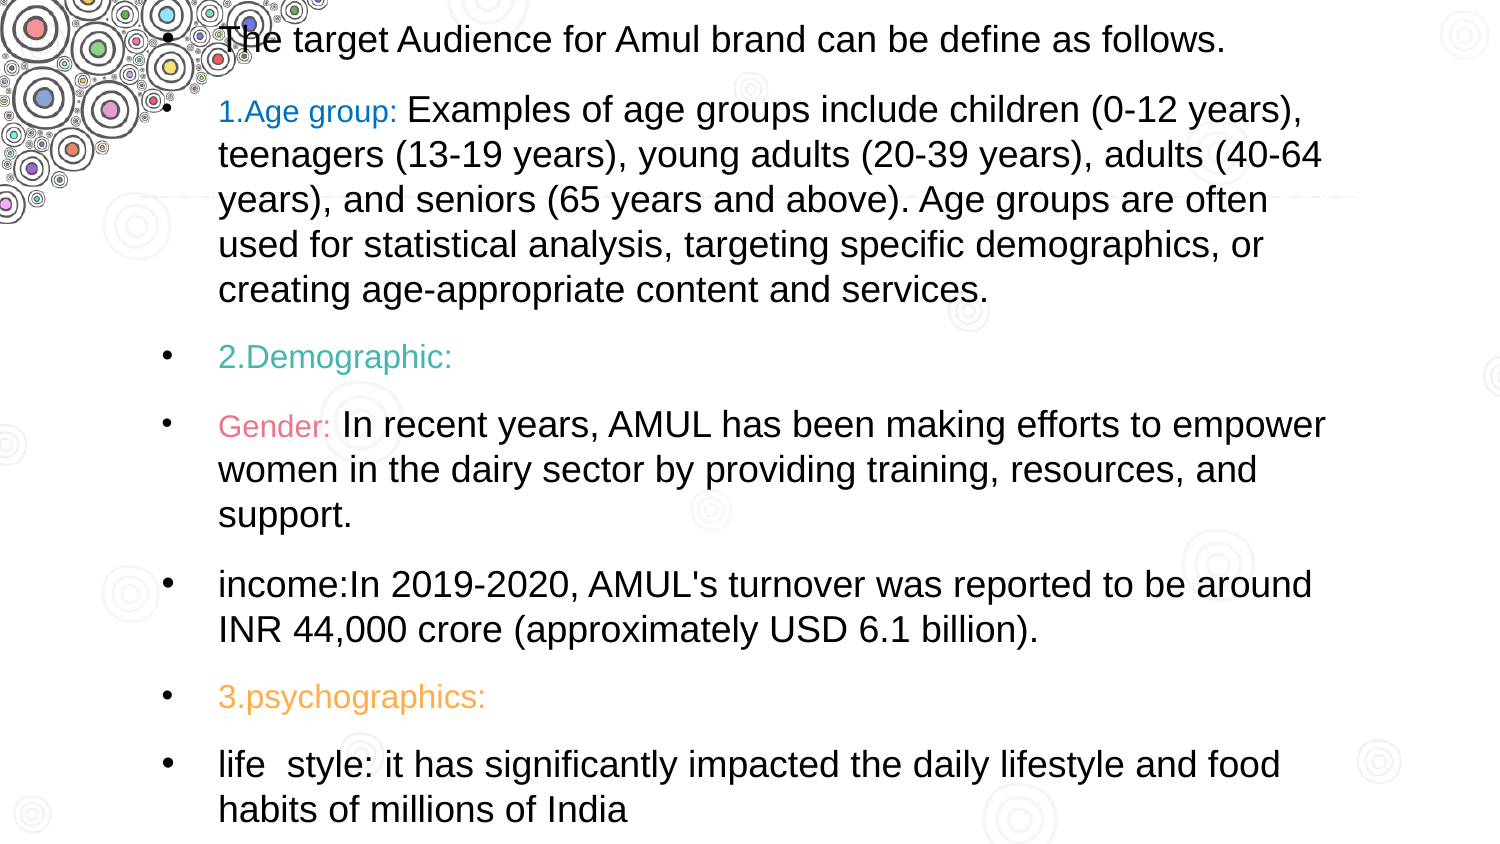

The target Audience for Amul brand can be define as follows.
1.Age group: Examples of age groups include children (0-12 years), teenagers (13-19 years), young adults (20-39 years), adults (40-64 years), and seniors (65 years and above). Age groups are often used for statistical analysis, targeting specific demographics, or creating age-appropriate content and services.
2.Demographic:
Gender: In recent years, AMUL has been making efforts to empower women in the dairy sector by providing training, resources, and support.
income:In 2019-2020, AMUL's turnover was reported to be around INR 44,000 crore (approximately USD 6.1 billion).
3.psychographics:
life  style: it has significantly impacted the daily lifestyle and food habits of millions of India